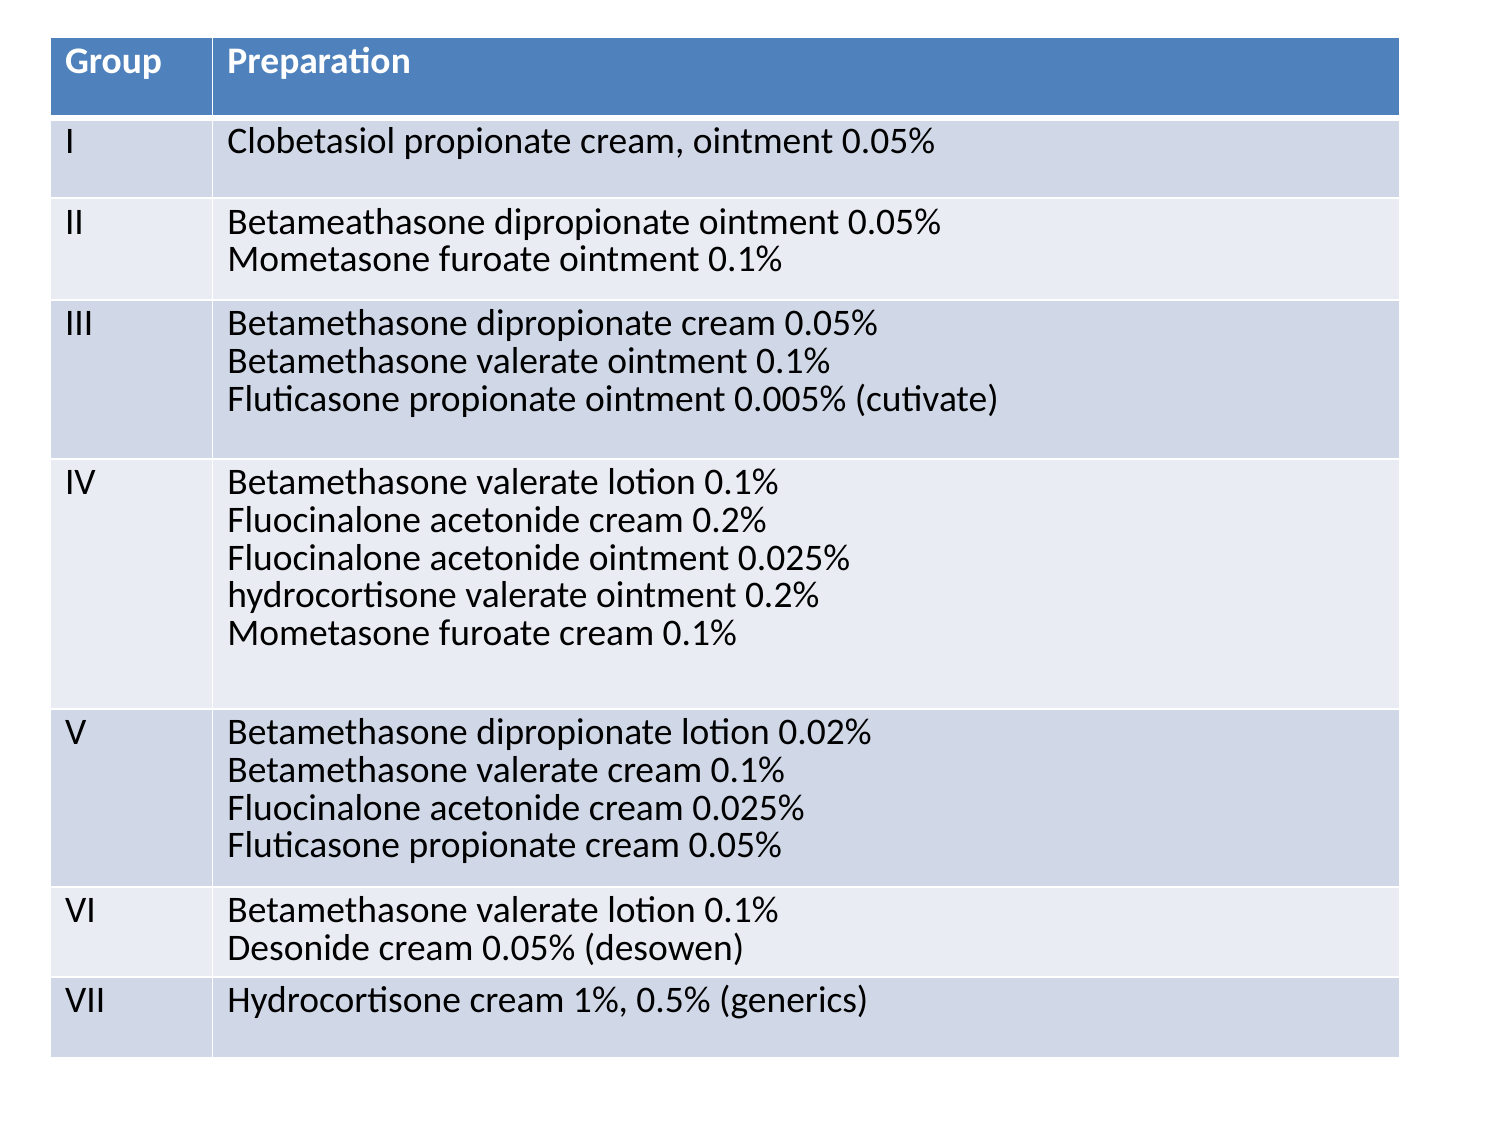

| Group | Preparation |
| --- | --- |
| I | Clobetasiol propionate cream, ointment 0.05% |
| II | Betameathasone dipropionate ointment 0.05% Mometasone furoate ointment 0.1% |
| III | Betamethasone dipropionate cream 0.05% Betamethasone valerate ointment 0.1% Fluticasone propionate ointment 0.005% (cutivate) |
| IV | Betamethasone valerate lotion 0.1% Fluocinalone acetonide cream 0.2% Fluocinalone acetonide ointment 0.025% hydrocortisone valerate ointment 0.2% Mometasone furoate cream 0.1% |
| V | Betamethasone dipropionate lotion 0.02% Betamethasone valerate cream 0.1% Fluocinalone acetonide cream 0.025% Fluticasone propionate cream 0.05% |
| VI | Betamethasone valerate lotion 0.1% Desonide cream 0.05% (desowen) |
| VII | Hydrocortisone cream 1%, 0.5% (generics) |